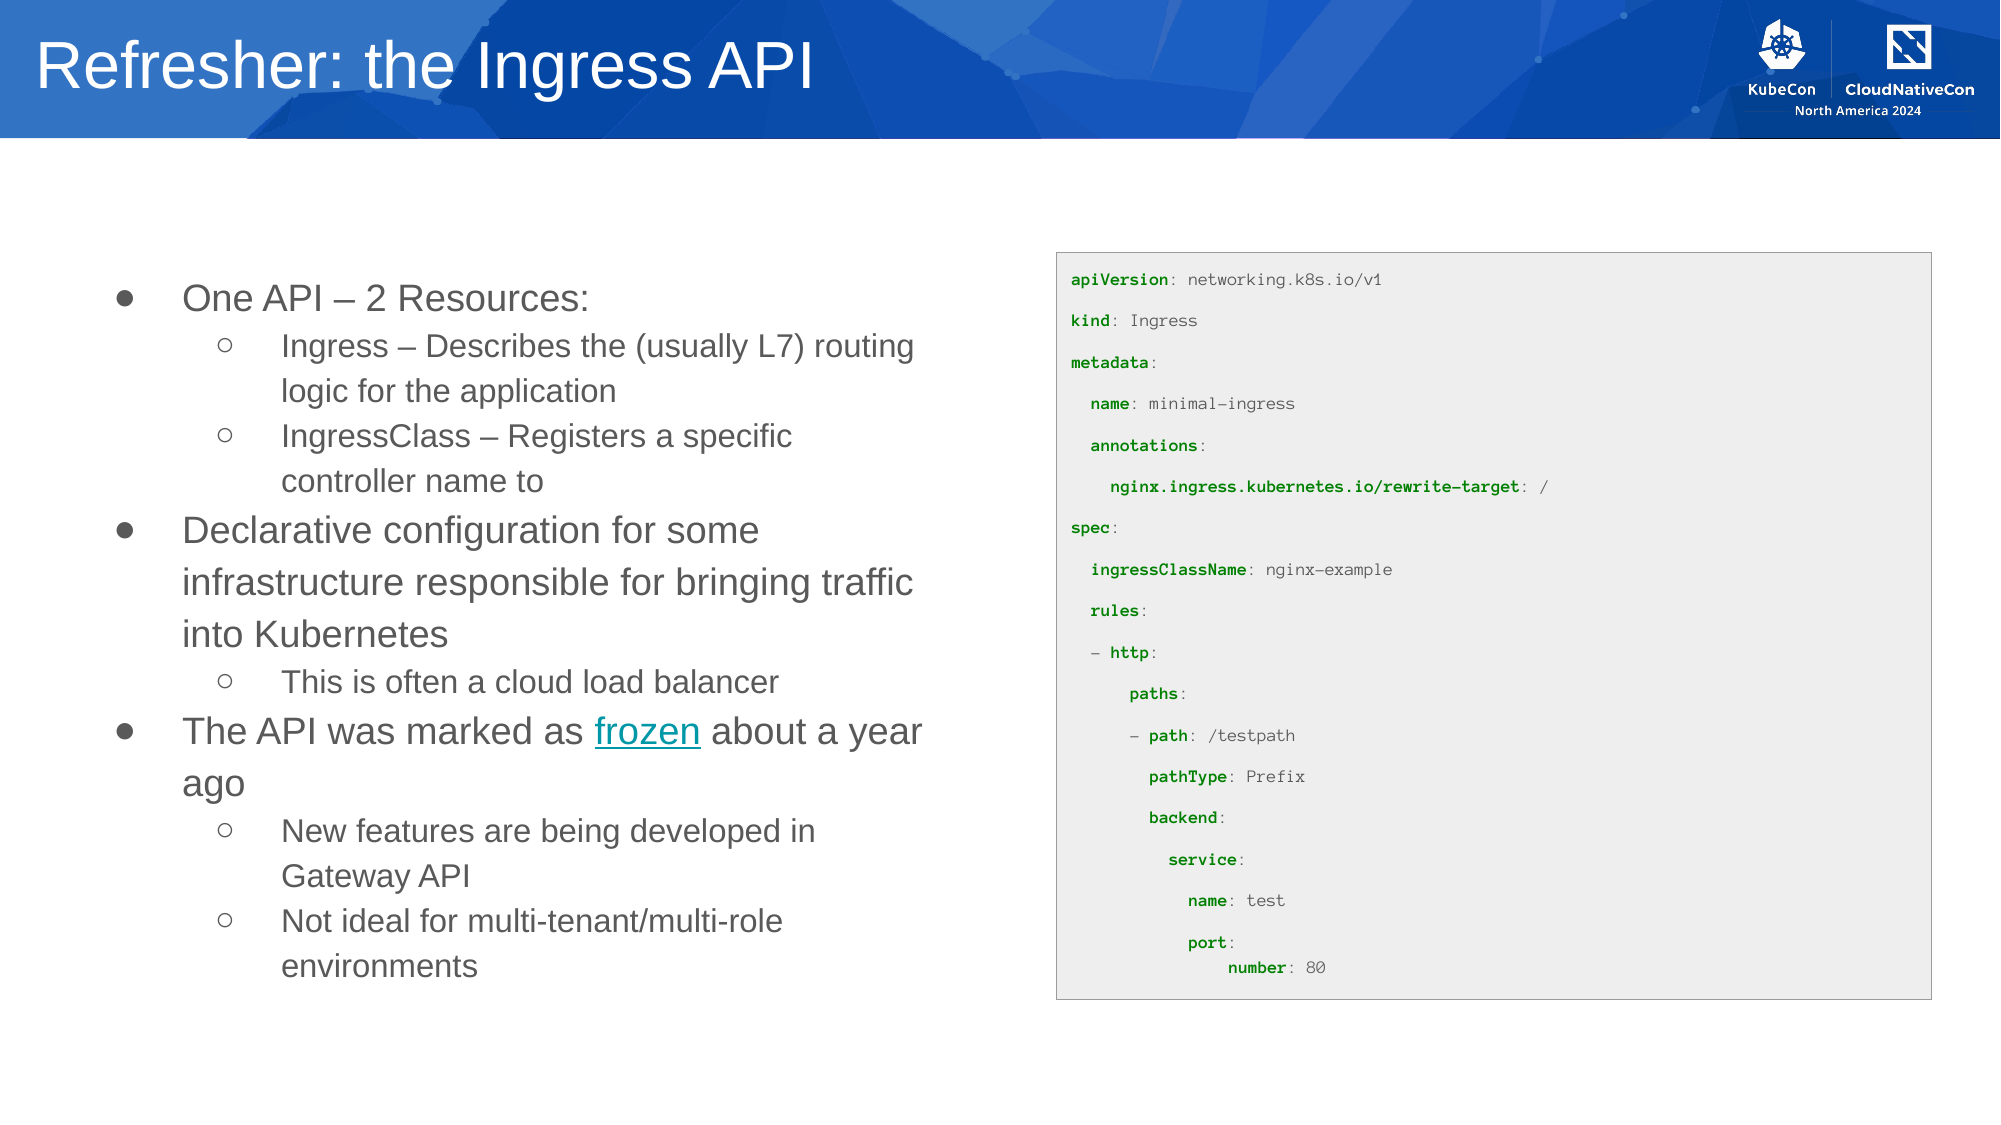

# Refresher: the Ingress API
One API – 2 Resources:
Ingress – Describes the (usually L7) routing logic for the application
IngressClass – Registers a specific controller name to
Declarative configuration for some infrastructure responsible for bringing traffic into Kubernetes
This is often a cloud load balancer
The API was marked as frozen about a year ago
New features are being developed in Gateway API
Not ideal for multi-tenant/multi-role environments

apiVersion: networking.k8s.io/v1
kind: Ingress
metadata:
  name: minimal-ingress
  annotations:
    nginx.ingress.kubernetes.io/rewrite-target: /
spec:
  ingressClassName: nginx-example
  rules:
  - http:
      paths:
      - path: /testpath
        pathType: Prefix
        backend:
          service:
            name: test
            port:
              number: 80